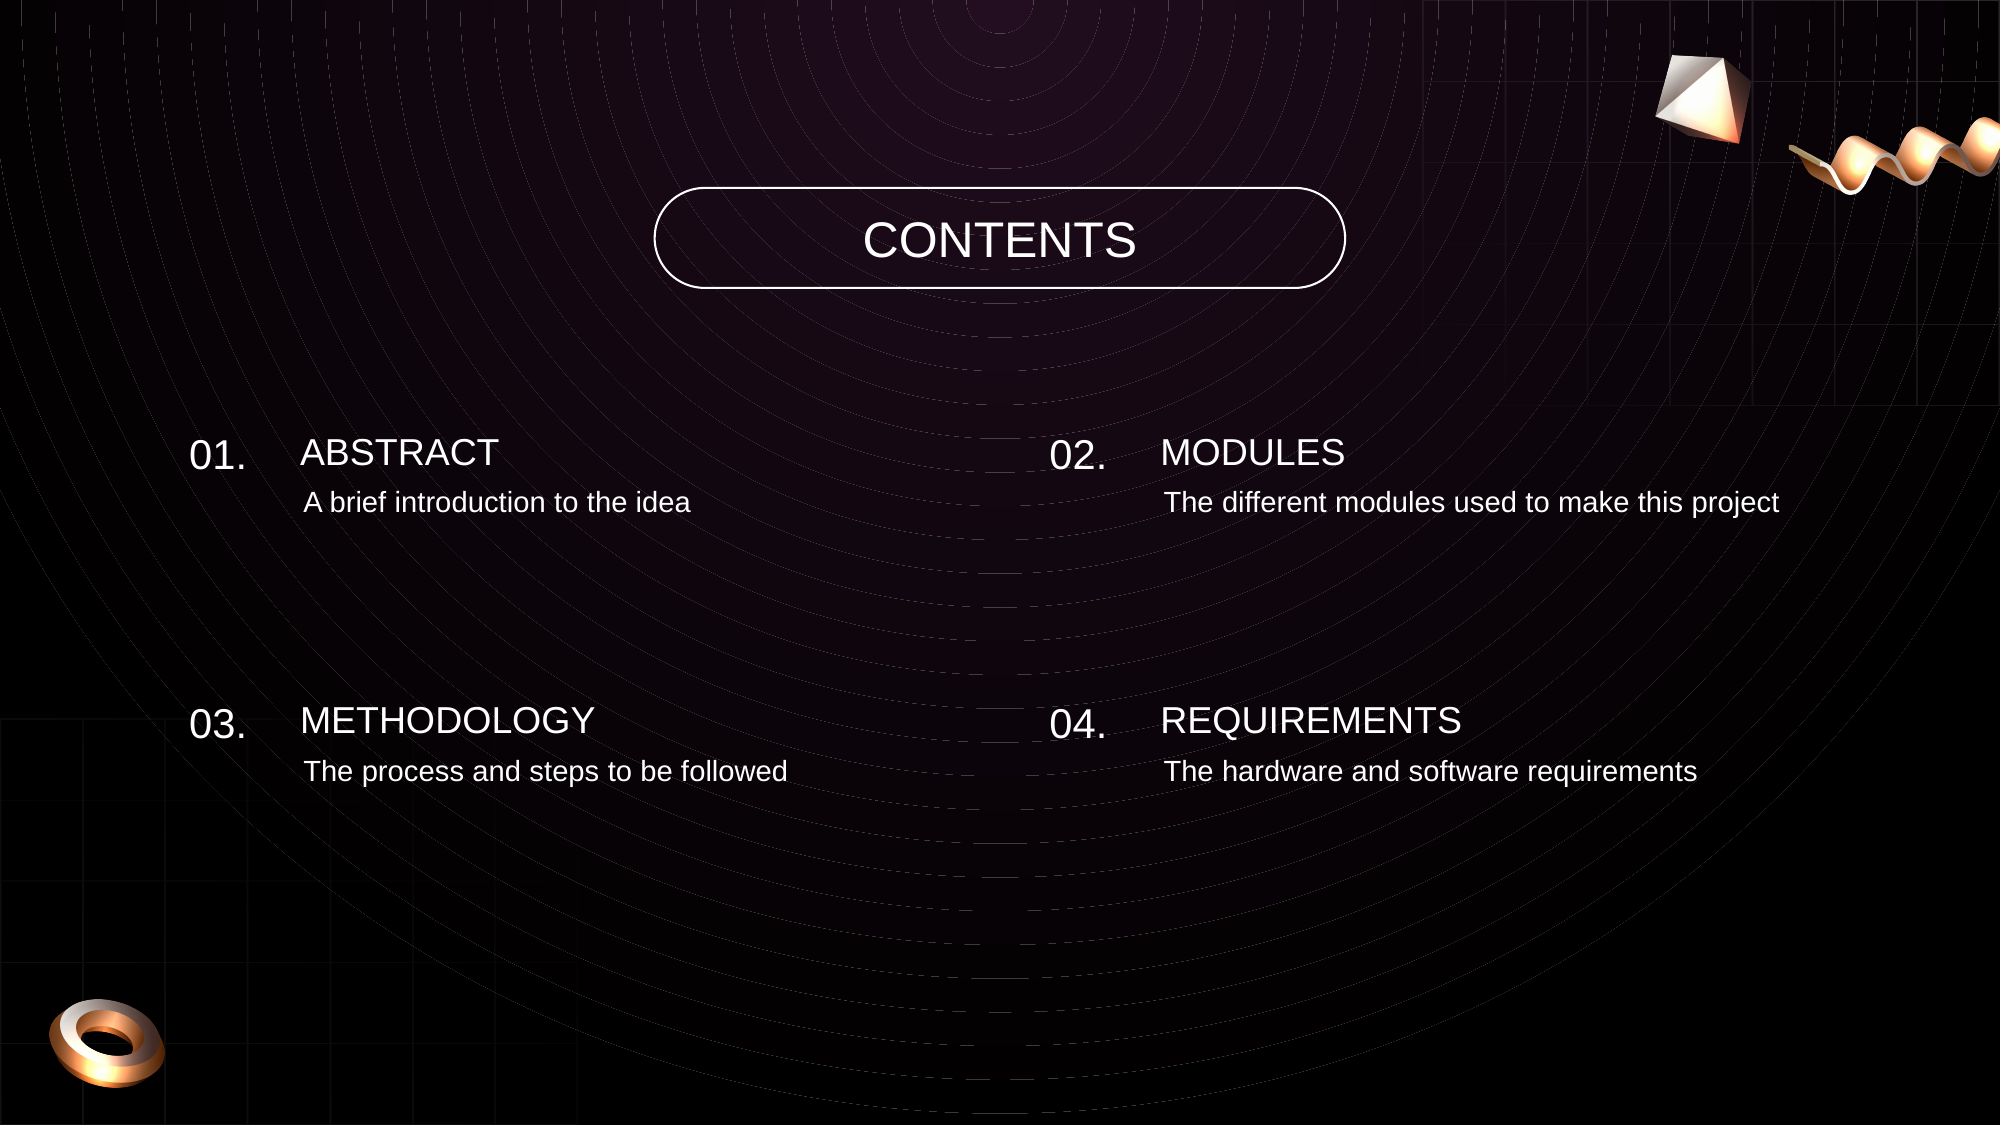

CONTENTS
01.
ABSTRACT
02.
MODULES
A brief introduction to the idea
The different modules used to make this project
03.
METHODOLOGY
04.
REQUIREMENTS
The process and steps to be followed
The hardware and software requirements